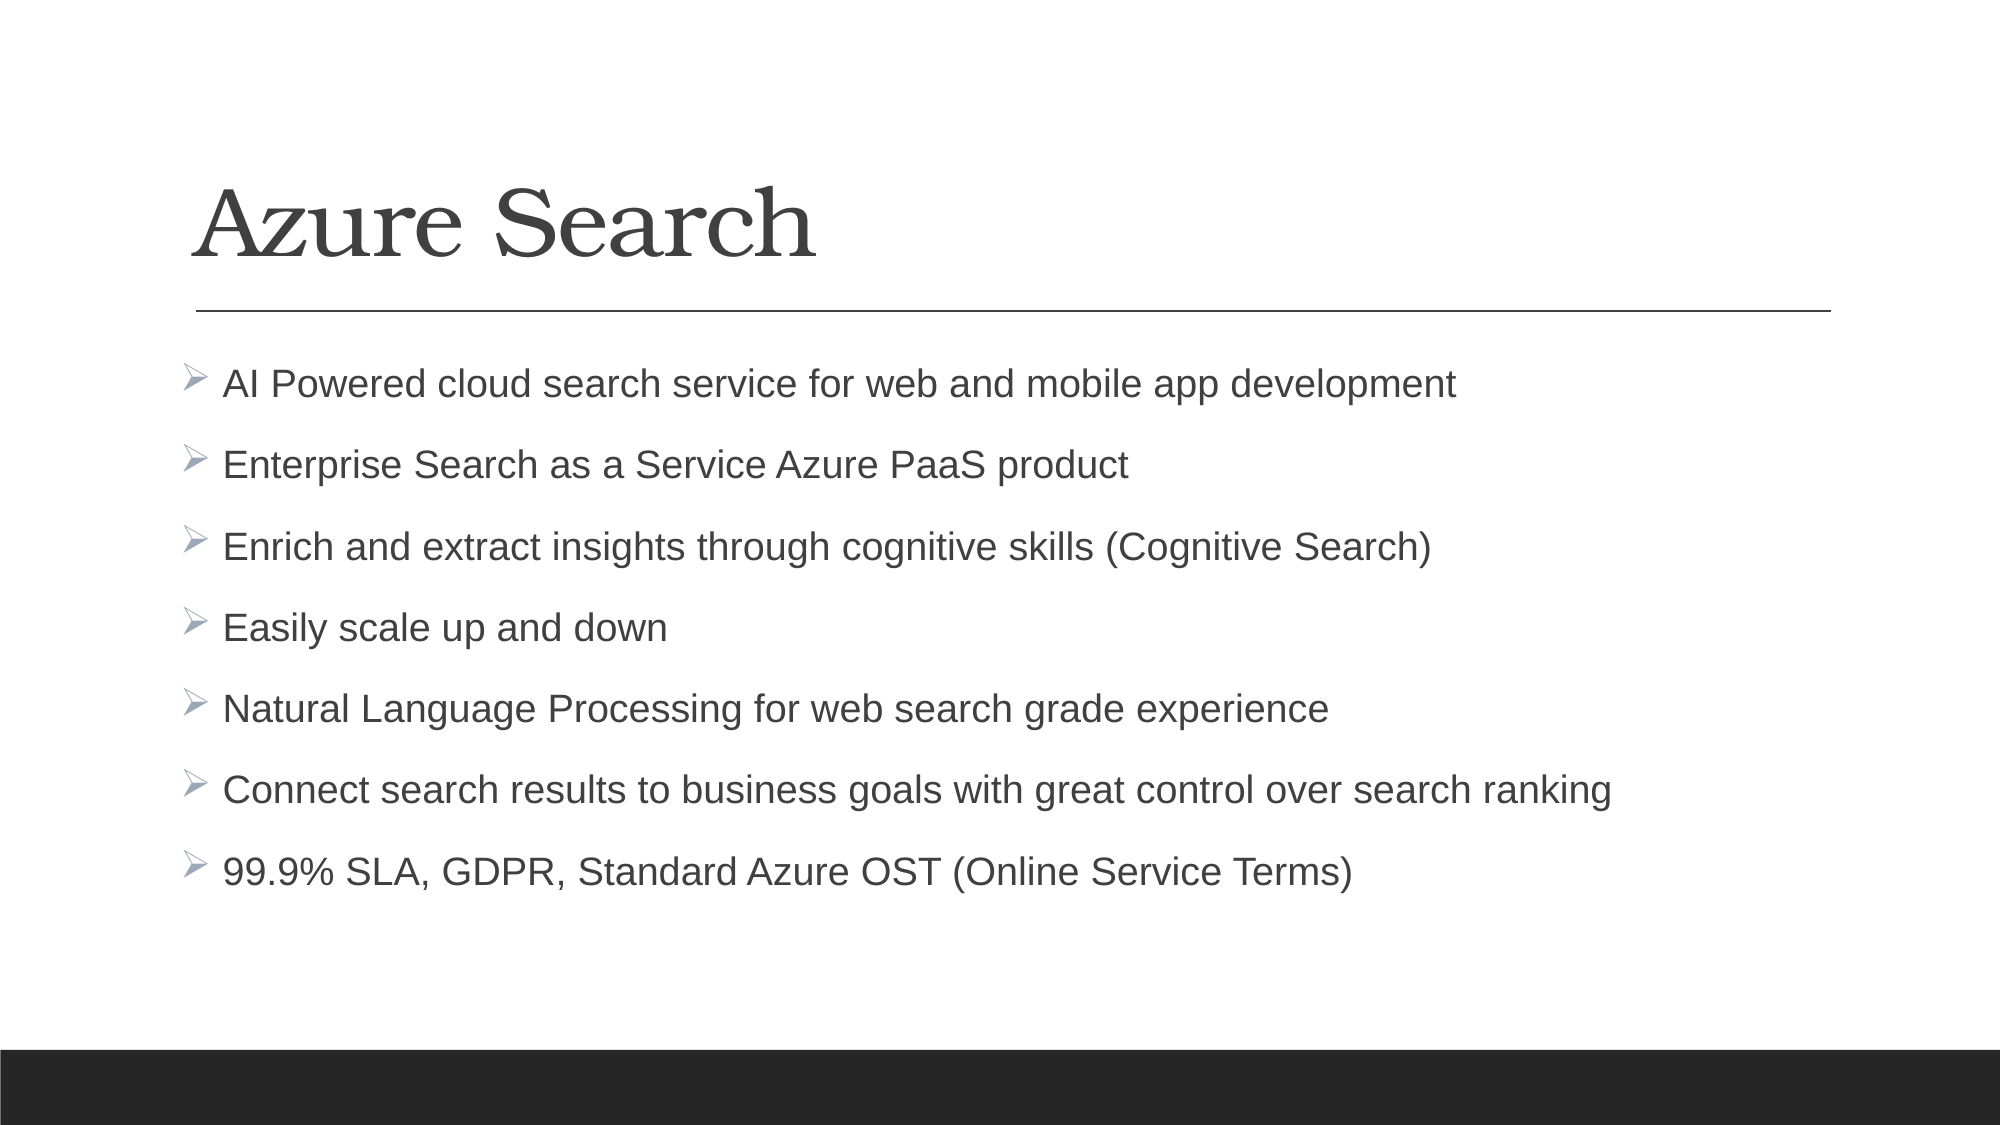

# Azure Search
 AI Powered cloud search service for web and mobile app development
 Enterprise Search as a Service Azure PaaS product
 Enrich and extract insights through cognitive skills (Cognitive Search)
 Easily scale up and down
 Natural Language Processing for web search grade experience
 Connect search results to business goals with great control over search ranking
 99.9% SLA, GDPR, Standard Azure OST (Online Service Terms)